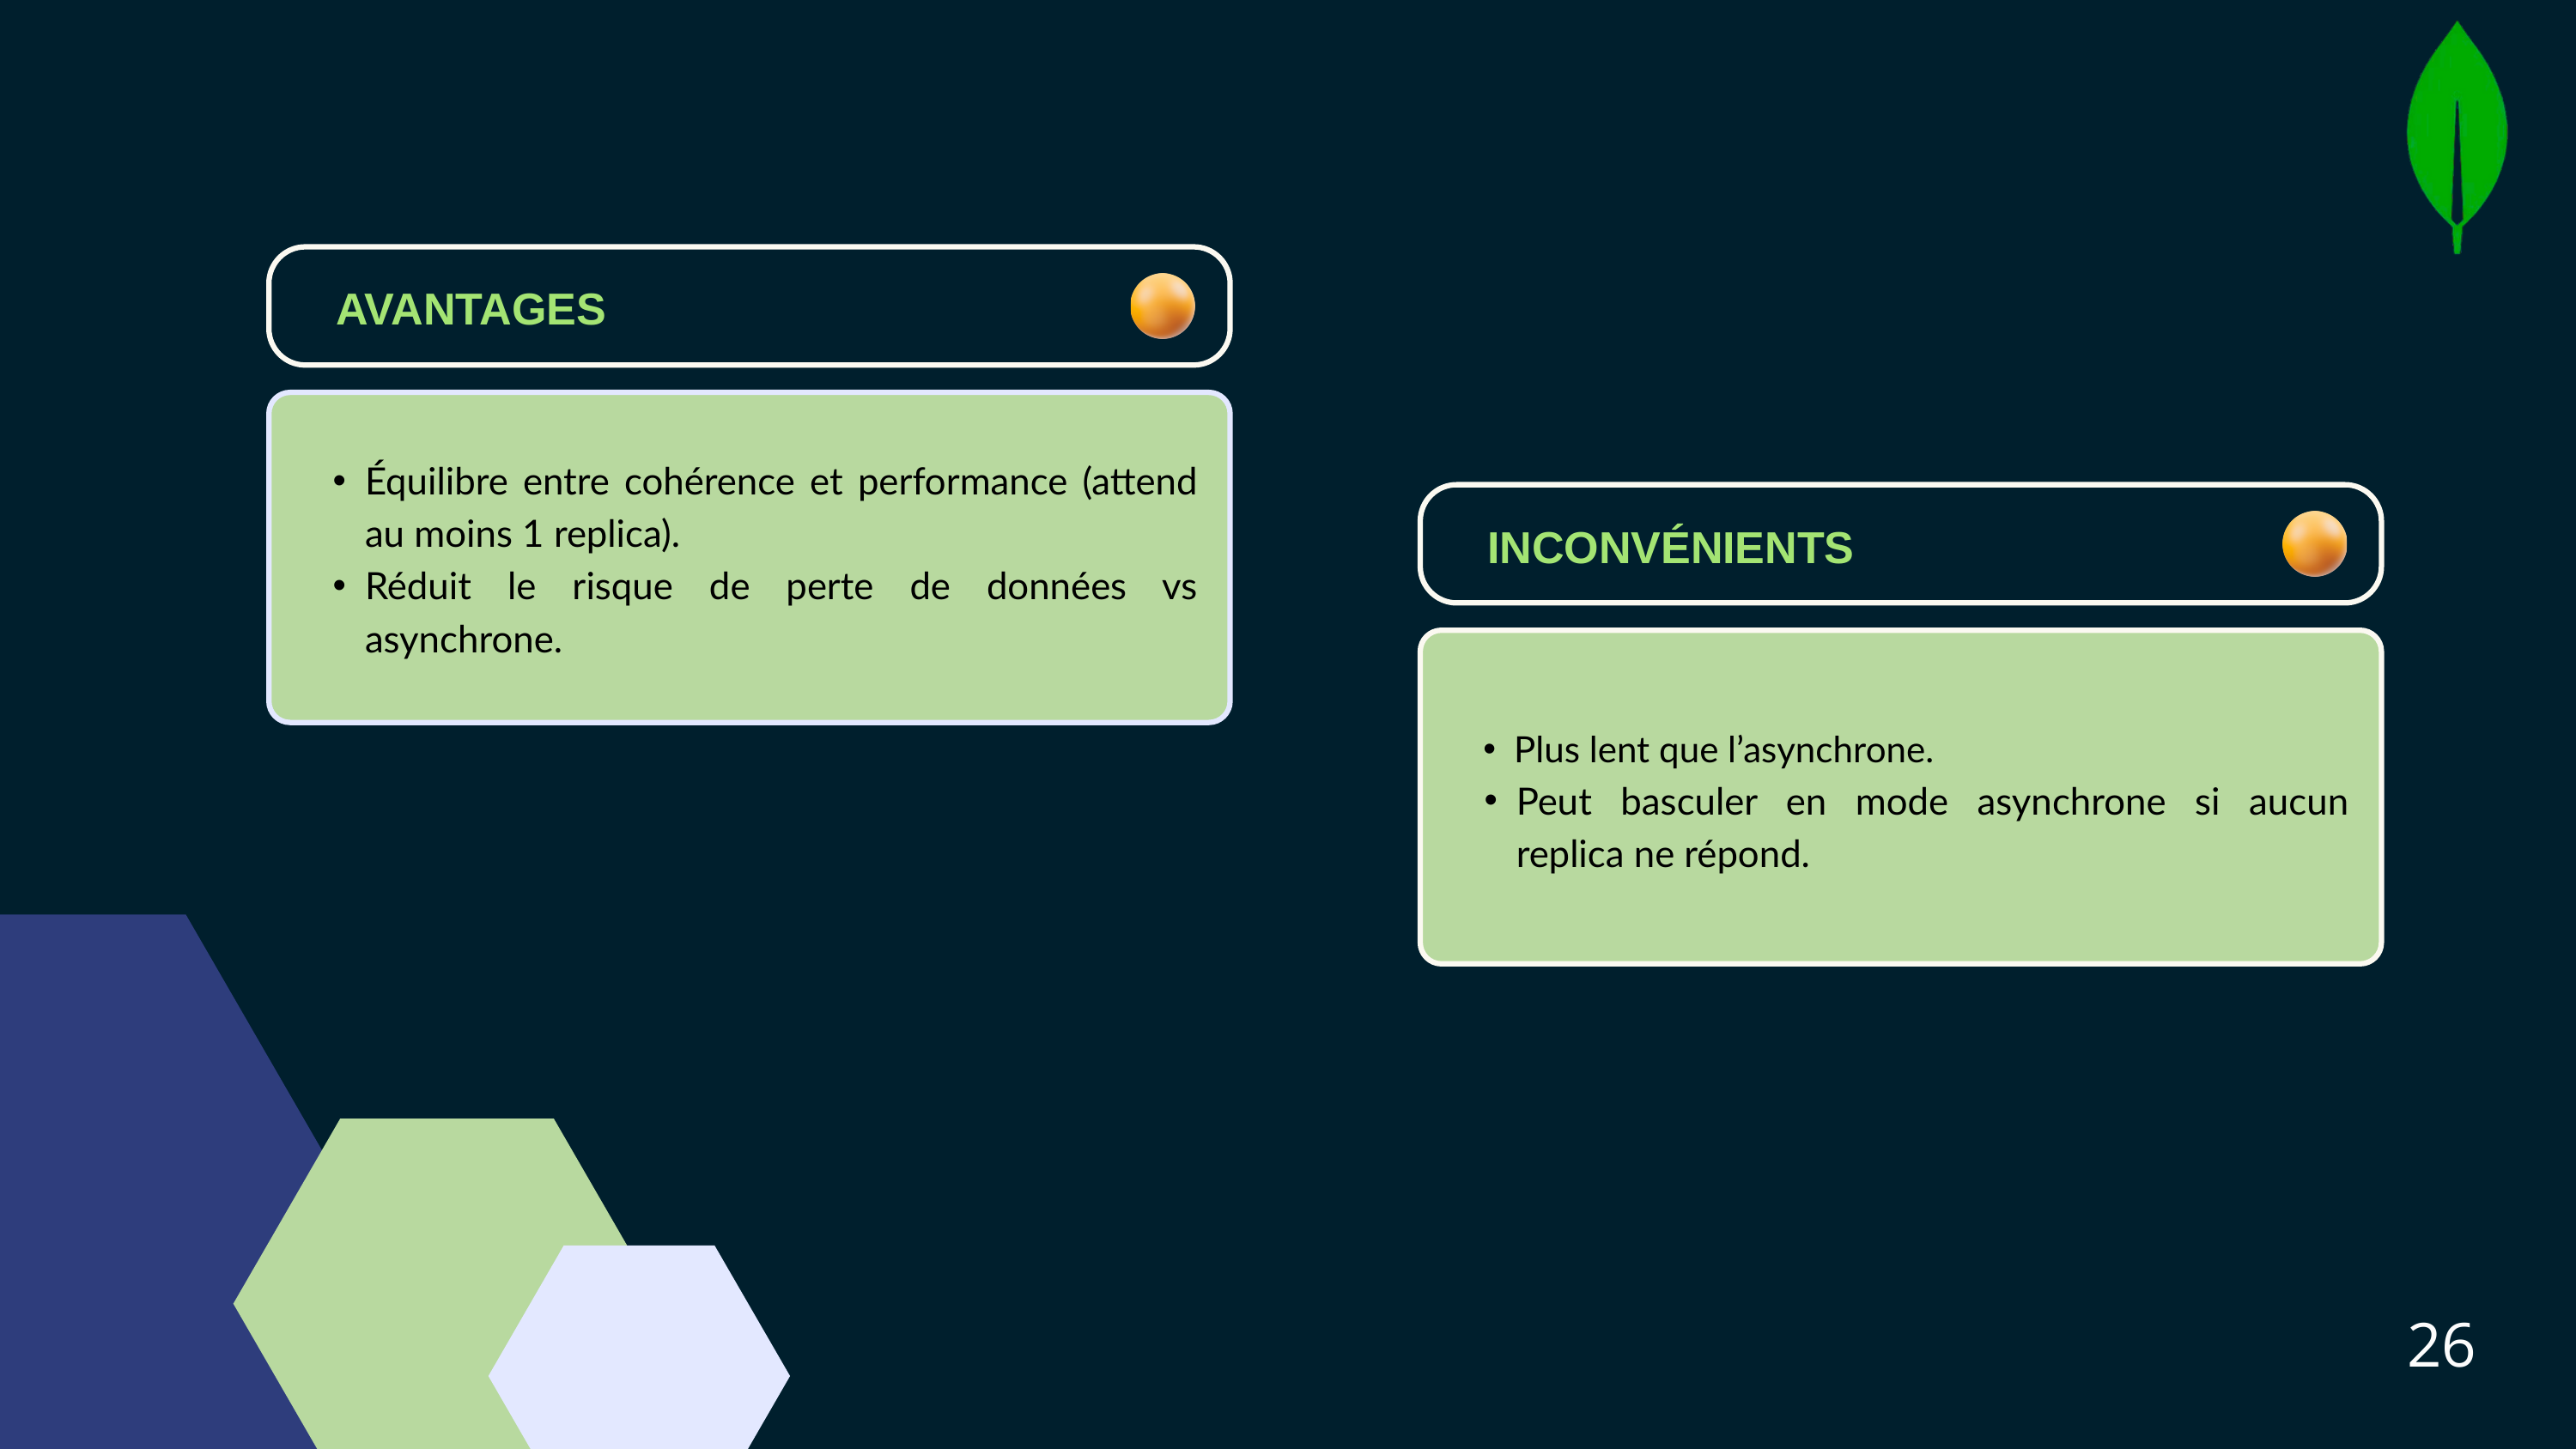

AVANTAGES

Équilibre entre cohérence et performance (attend au moins 1 replica).
Réduit le risque de perte de données vs asynchrone.

INCONVÉNIENTS

Plus lent que l’asynchrone.
Peut basculer en mode asynchrone si aucun replica ne répond.

26